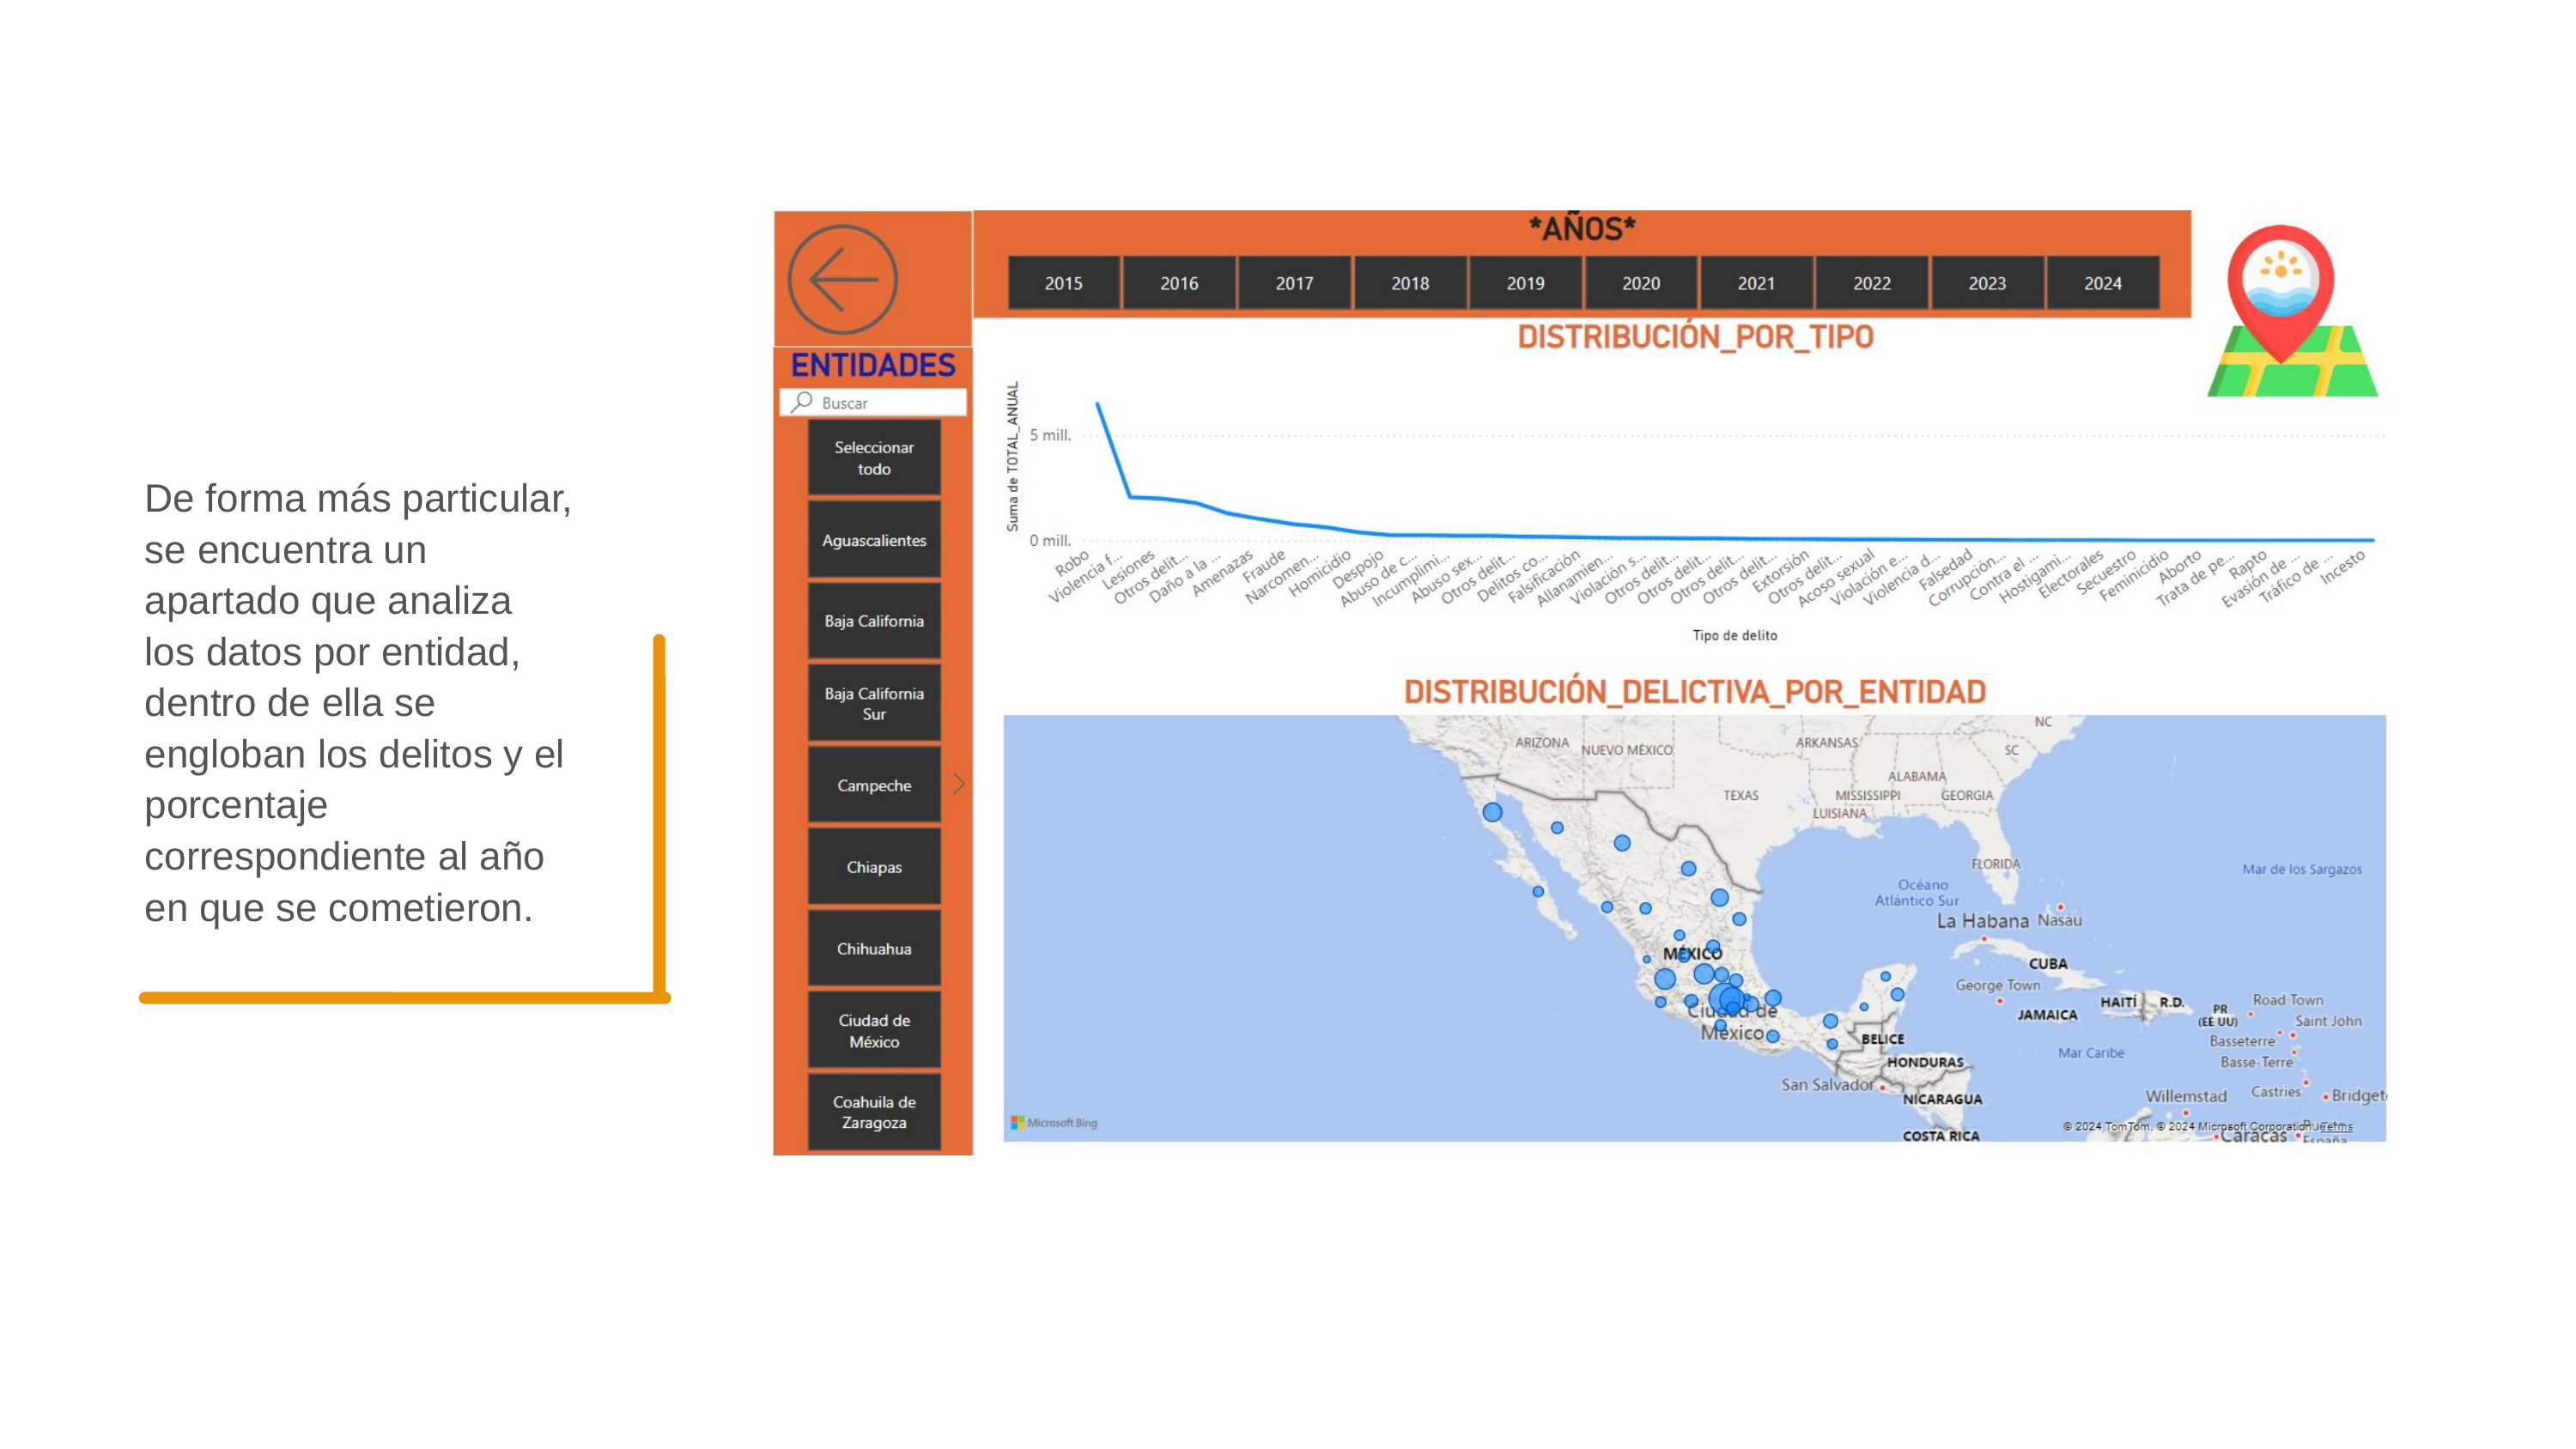

De forma más particular, se encuentra un apartado que analiza los datos por entidad, dentro de ella se engloban los delitos y el porcentaje correspondiente al año en que se cometieron.